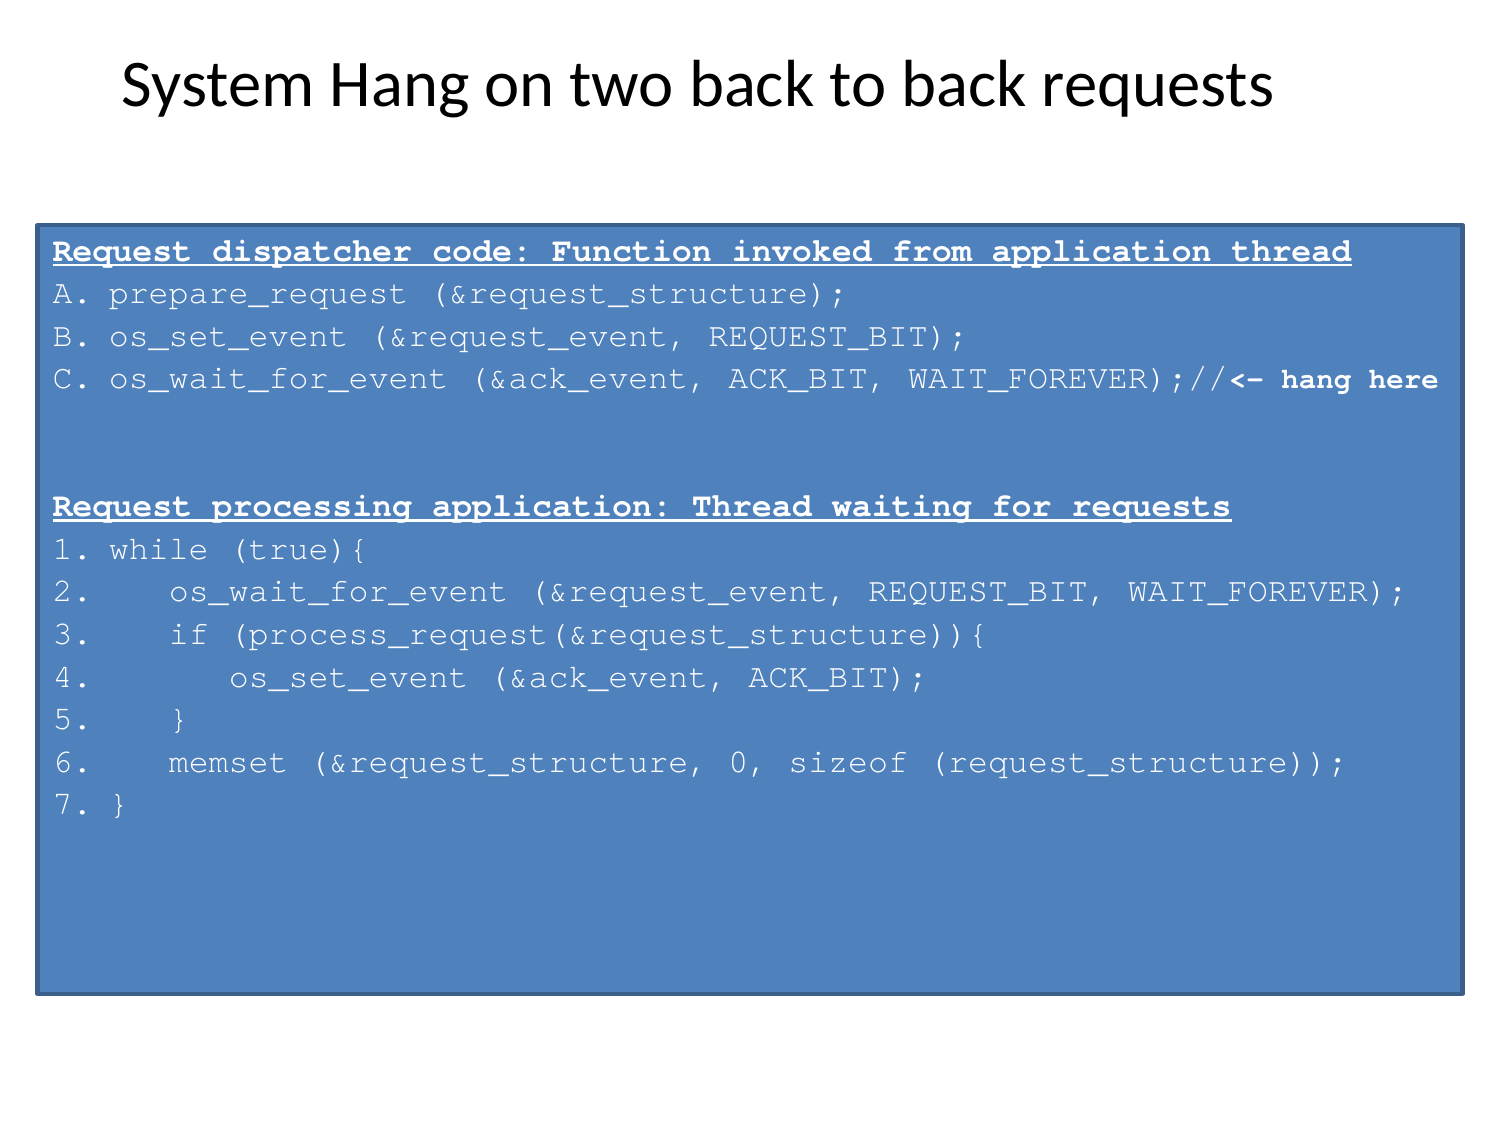

# System Hang on two back to back requests
Request dispatcher code: Function invoked from application thread
prepare_request (&request_structure);
os_set_event (&request_event, REQUEST_BIT);
os_wait_for_event (&ack_event, ACK_BIT, WAIT_FOREVER);//<- hang here

Request processing application: Thread waiting for requests
while (true){
   os_wait_for_event (&request_event, REQUEST_BIT, WAIT_FOREVER);
   if (process_request(&request_structure)){
      os_set_event (&ack_event, ACK_BIT);
   }
   memset (&request_structure, 0, sizeof (request_structure));
}